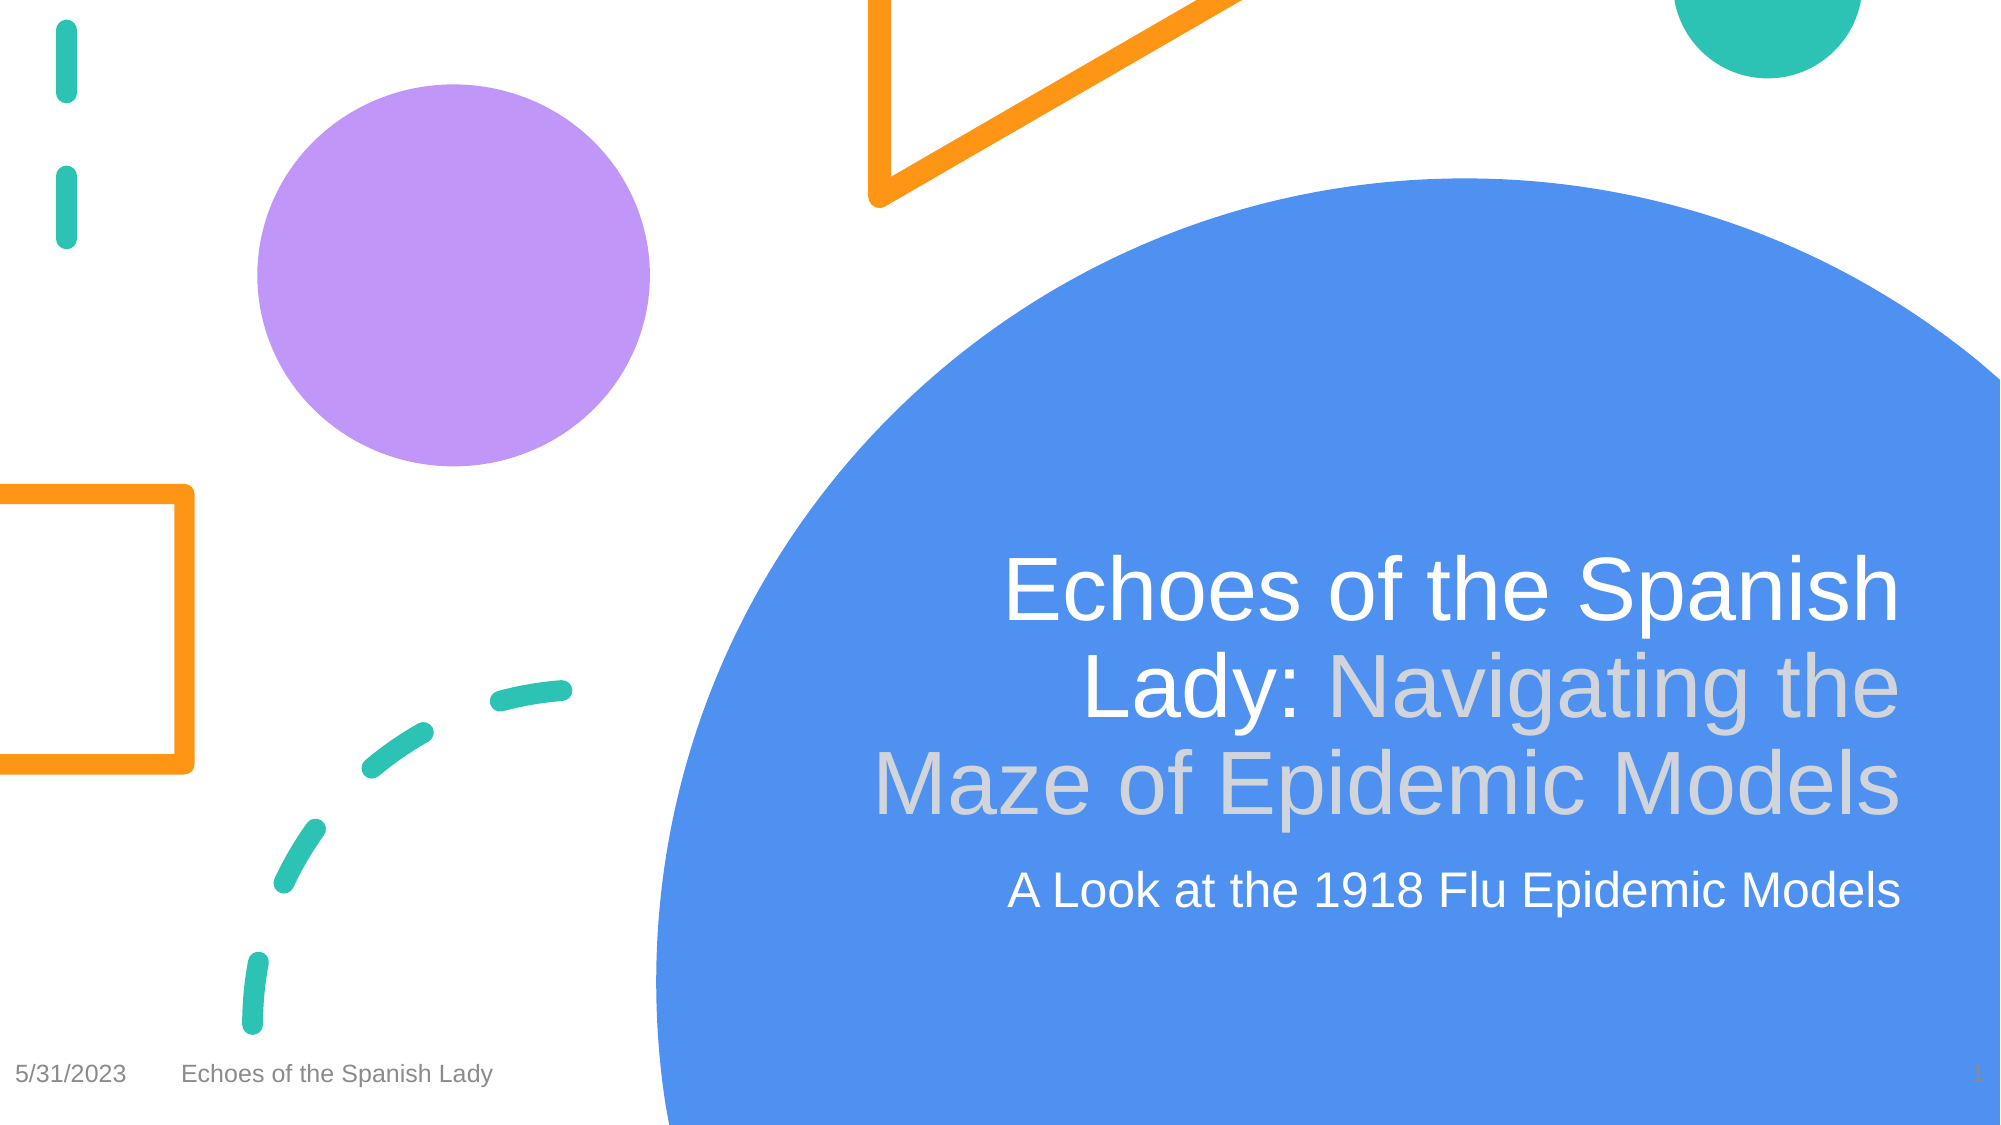

# Echoes of the Spanish Lady: Navigating the Maze of Epidemic Models
A Look at the 1918 Flu Epidemic Models
5/31/2023
Echoes of the Spanish Lady
1